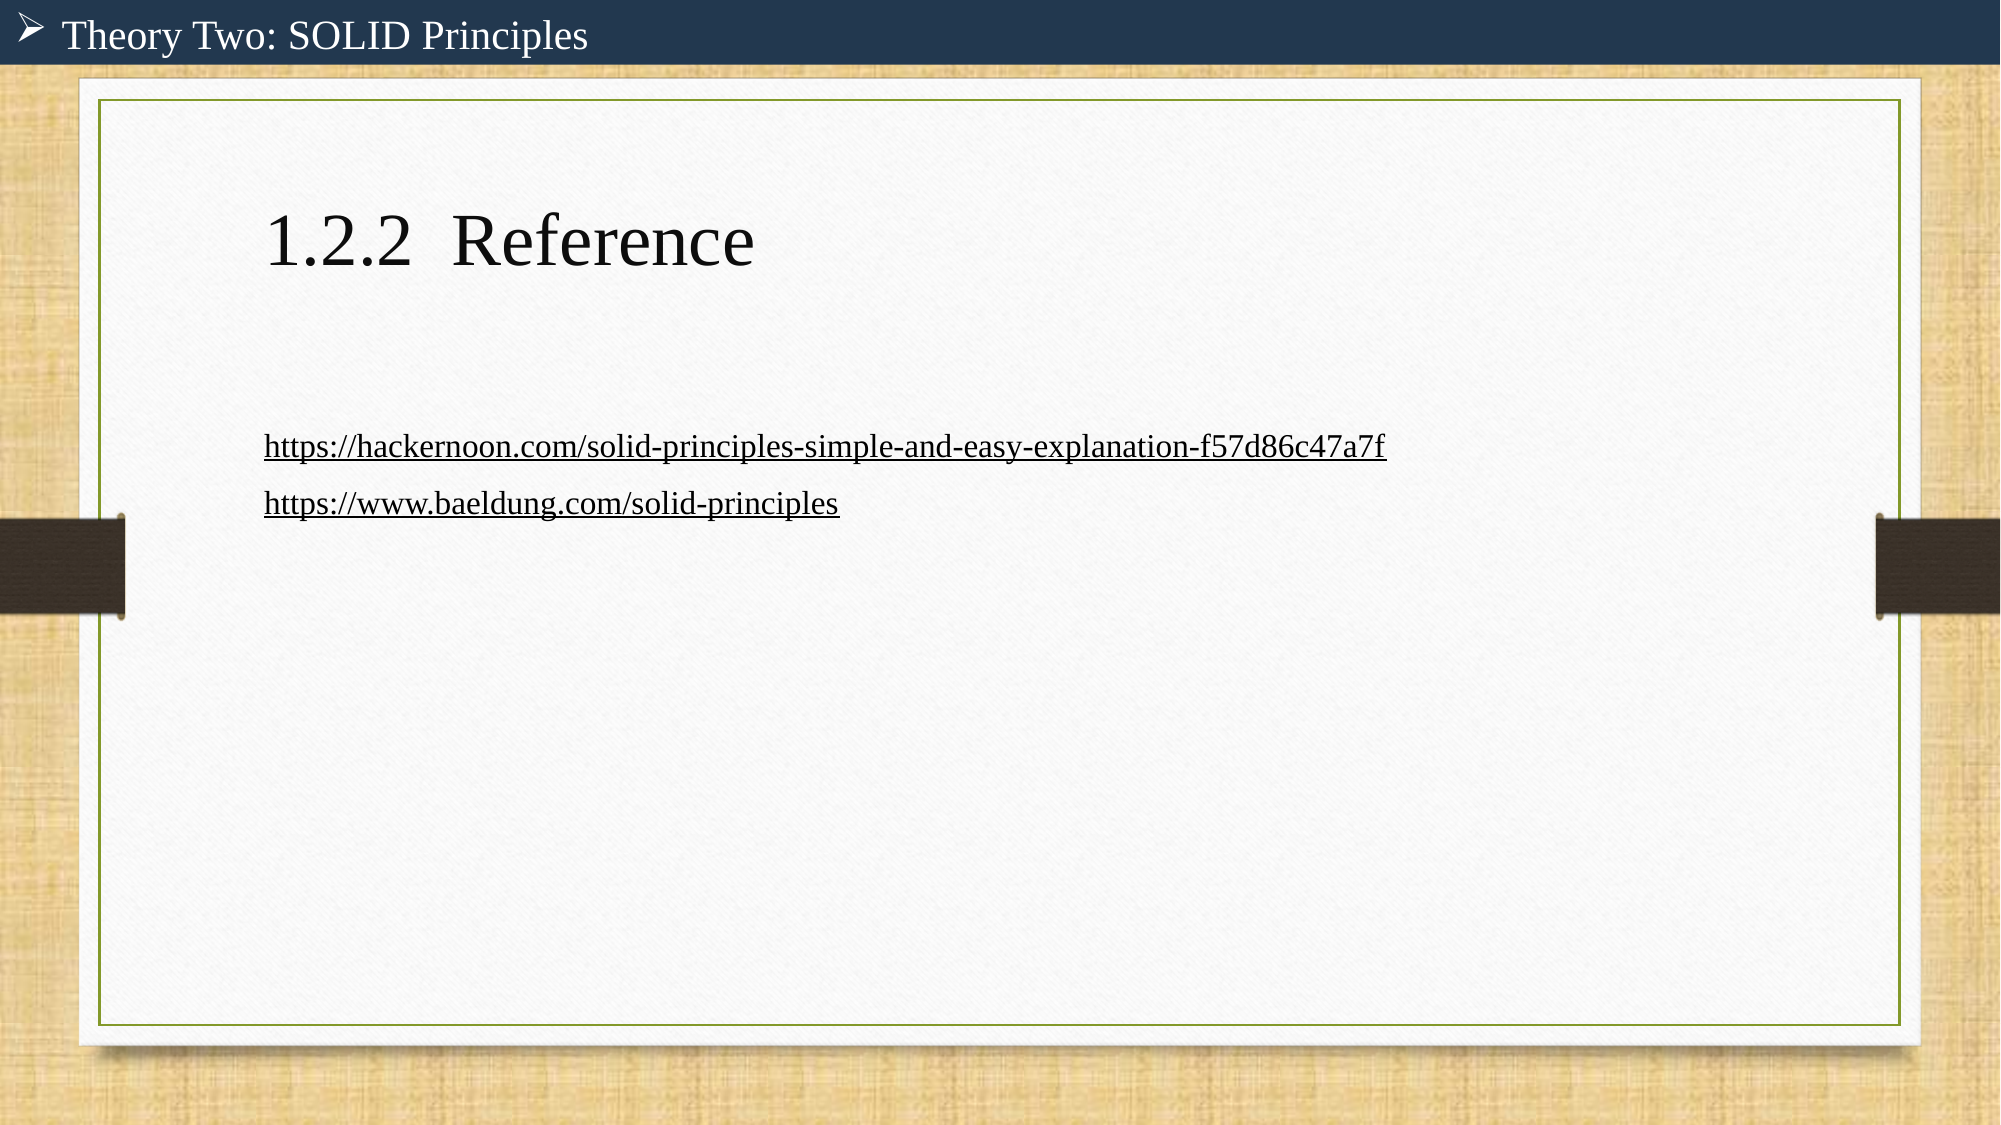

Theory Two: SOLID Principles
1.2.2  Reference

https://hackernoon.com/solid-principles-simple-and-easy-explanation-f57d86c47a7f
https://www.baeldung.com/solid-principles